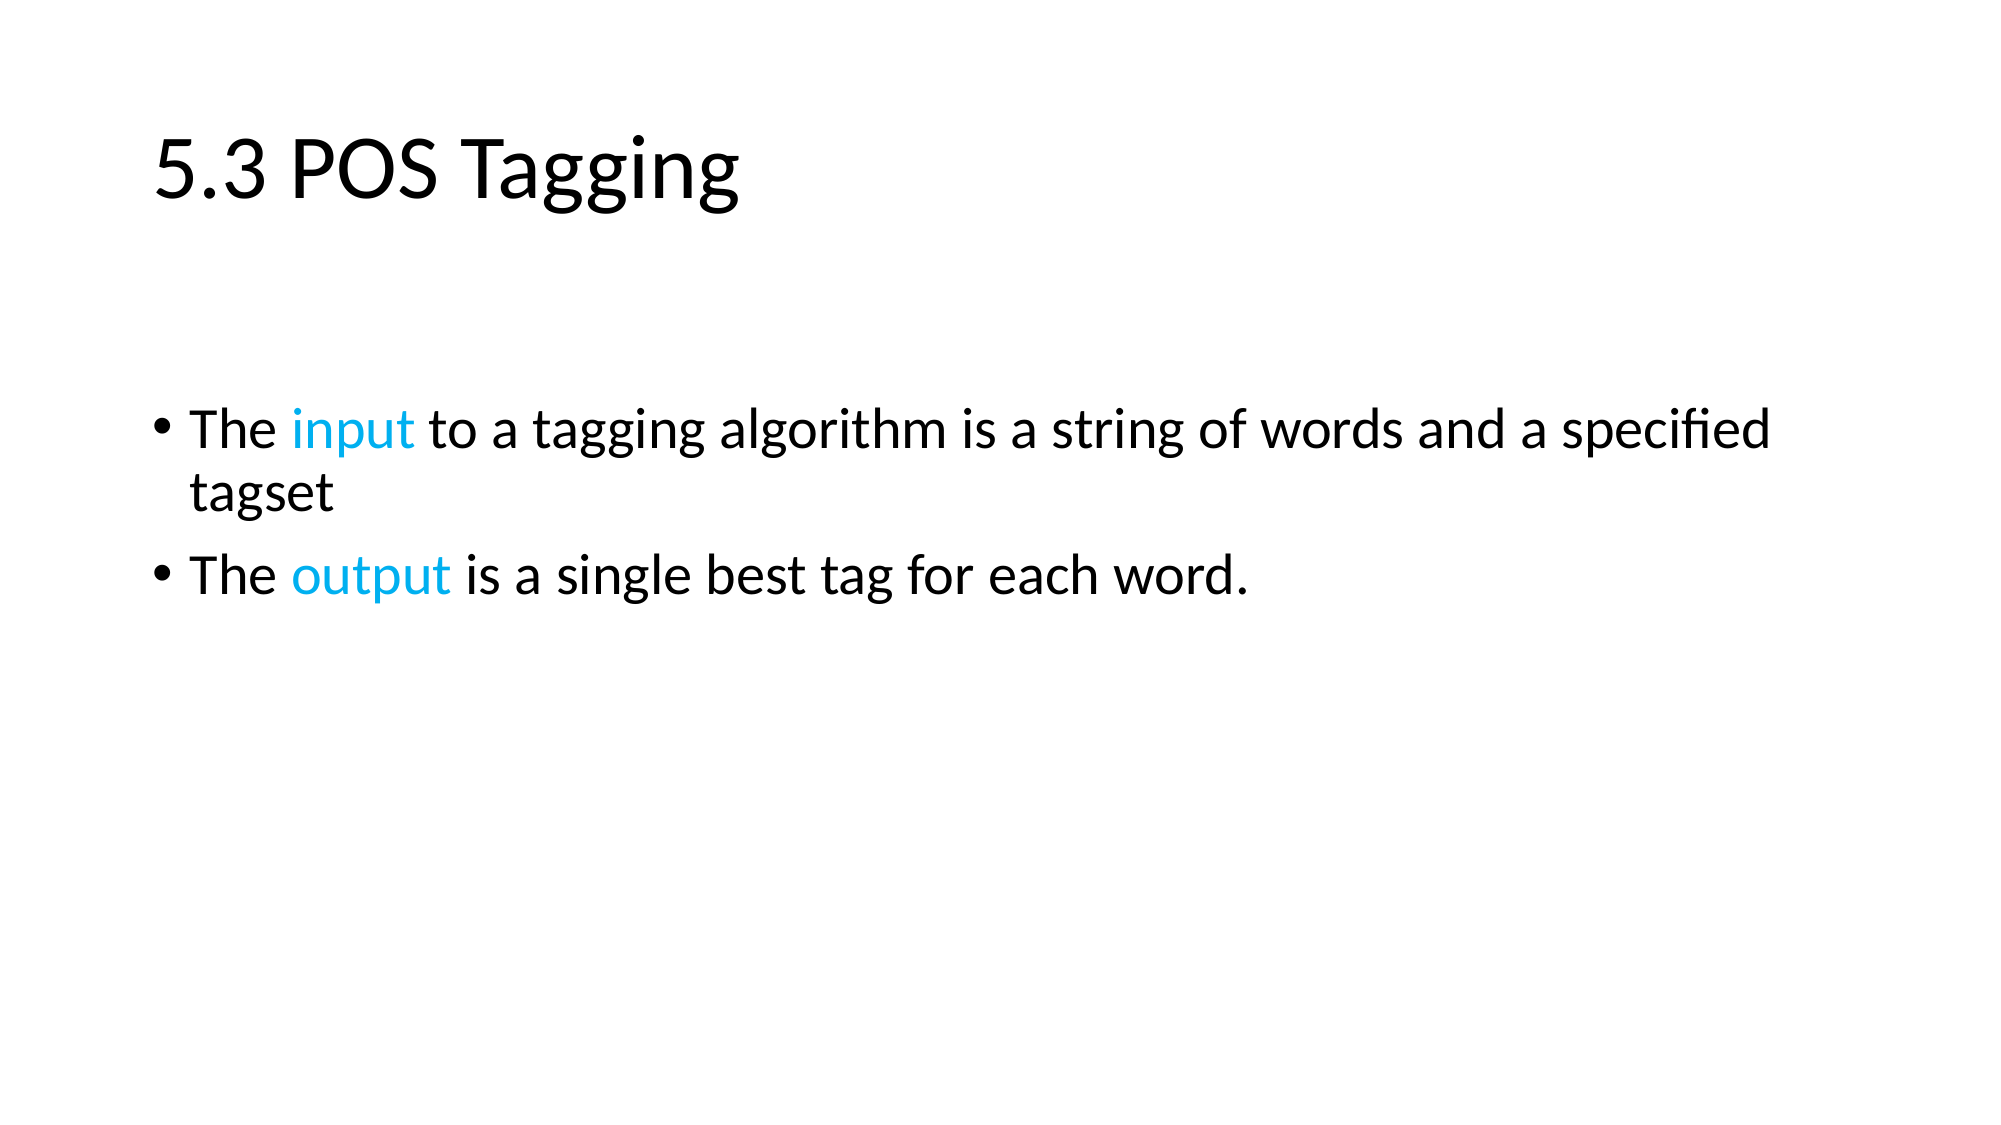

# 5.3 POS Tagging

The input to a tagging algorithm is a string of words and a specified tagset
The output is a single best tag for each word.